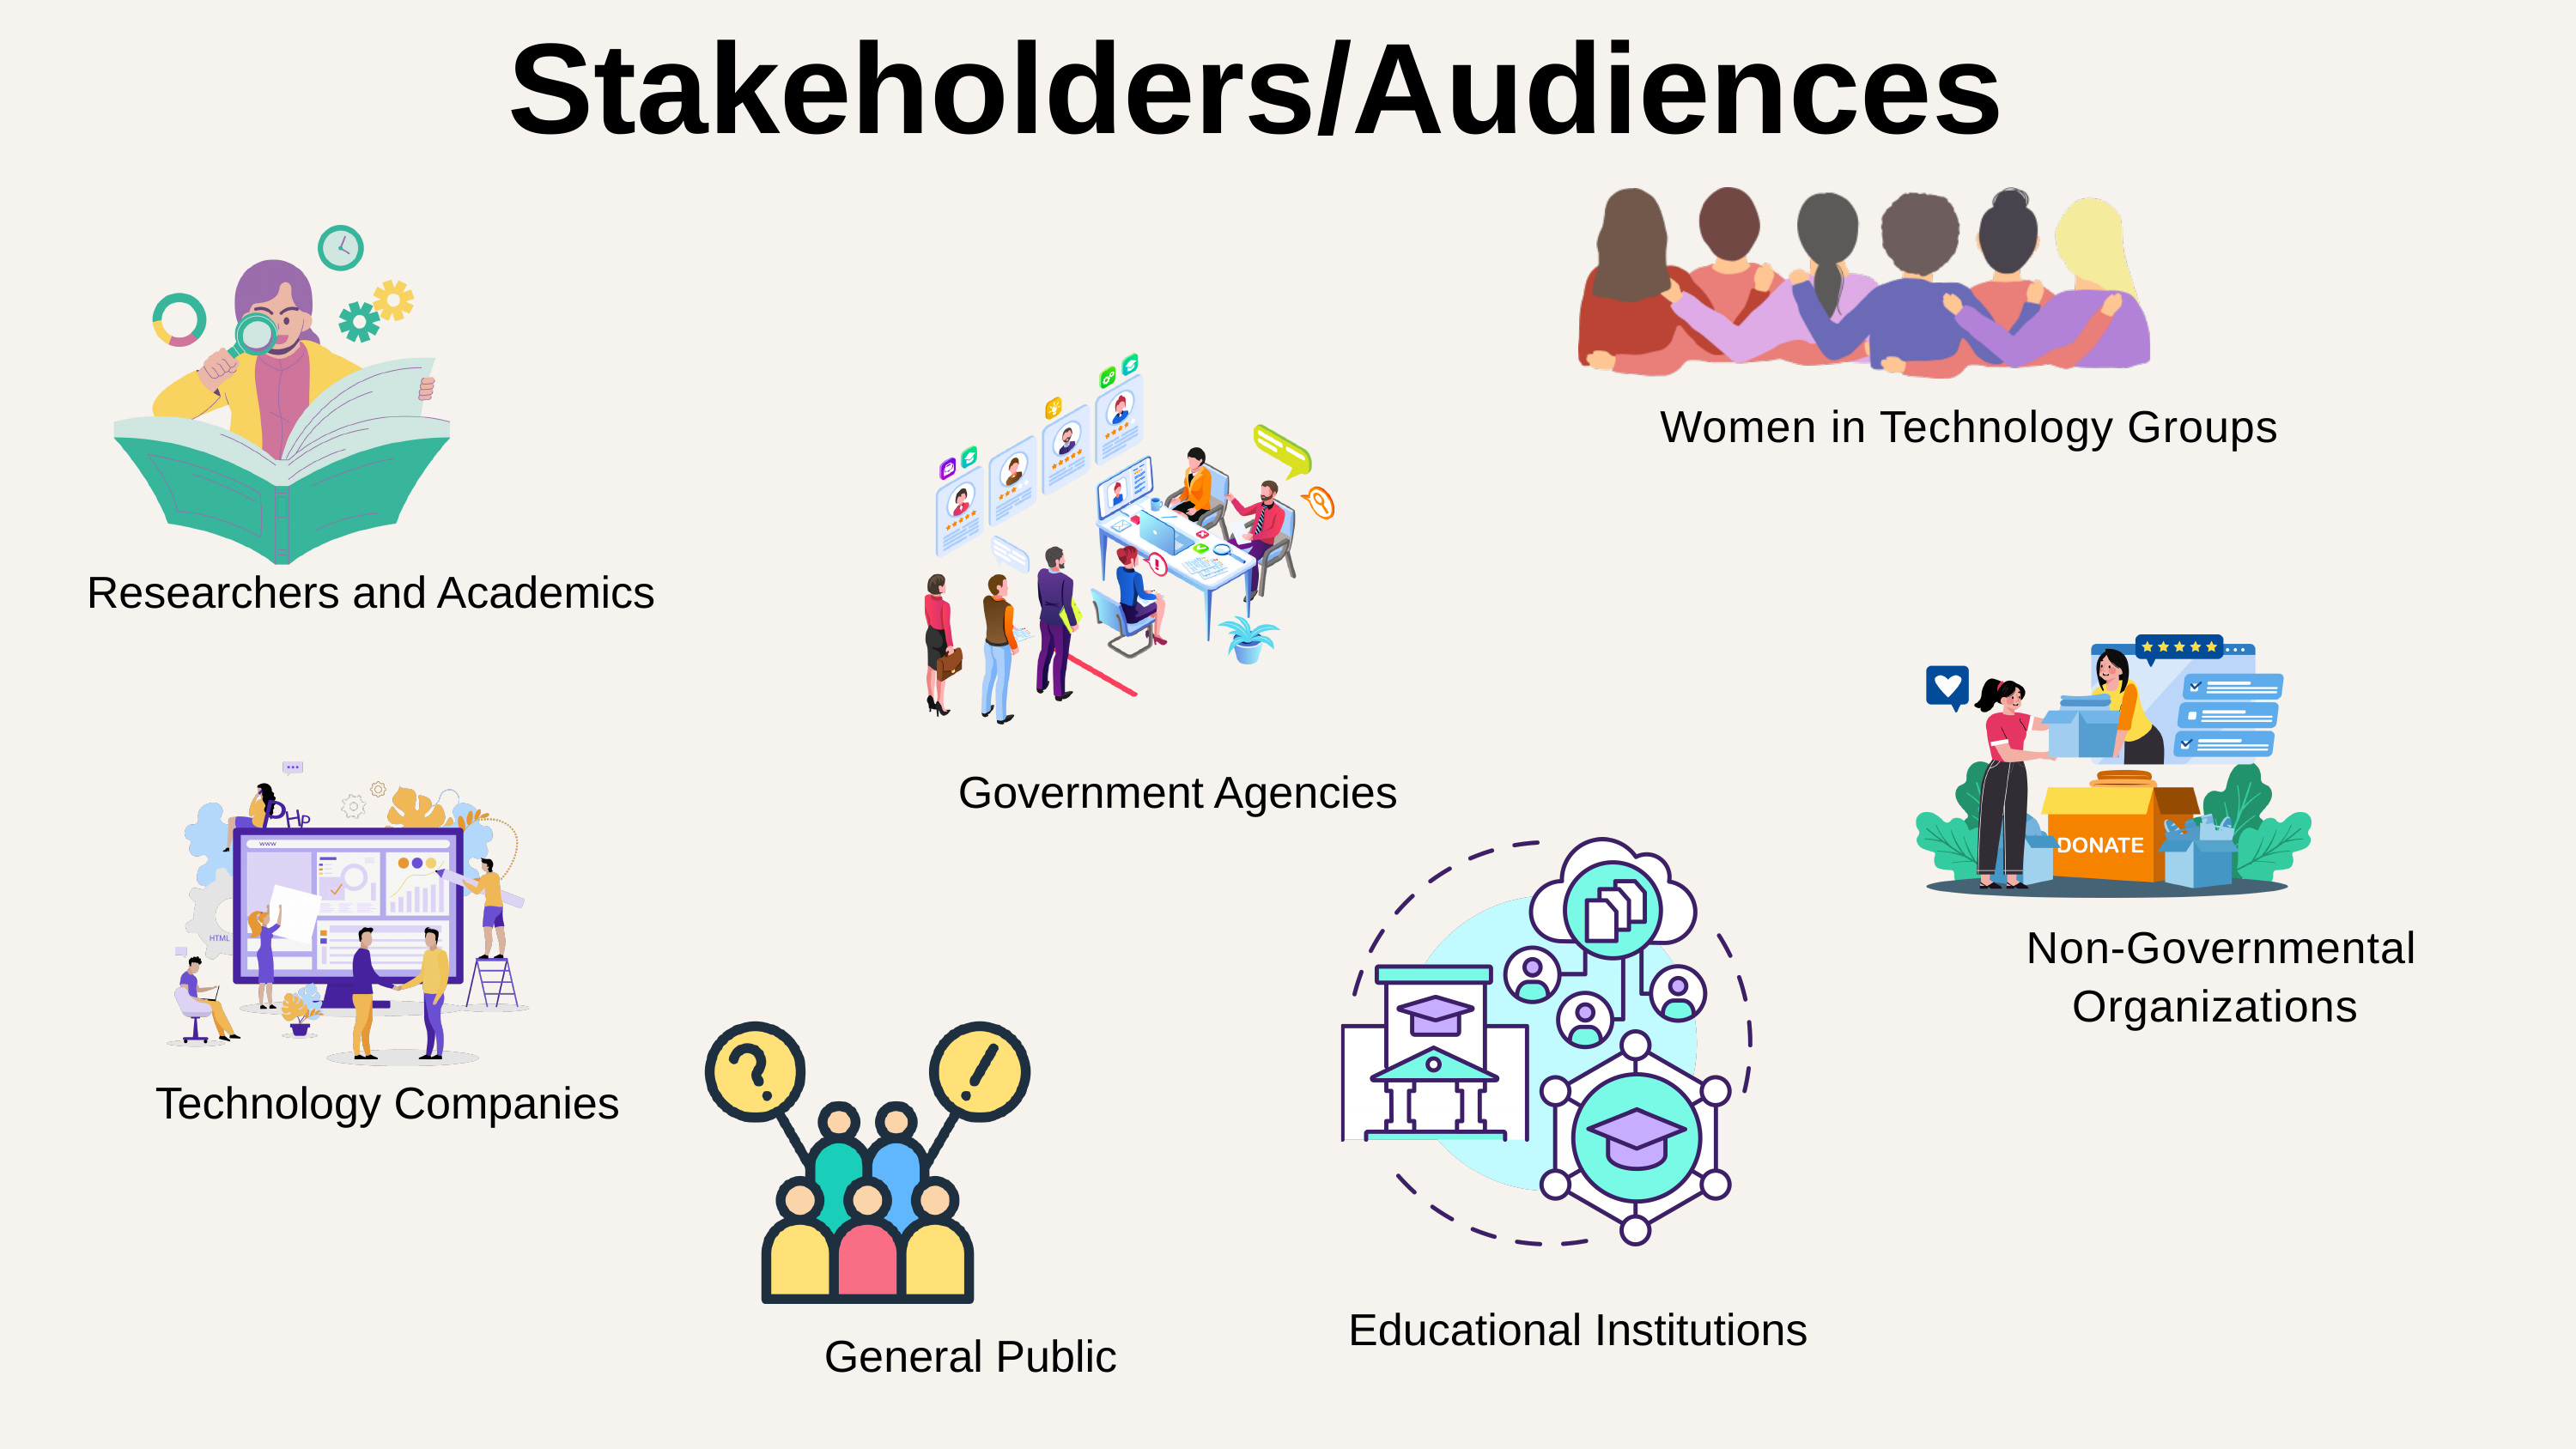

Stakeholders/Audiences

Women in Technology Groups
Researchers and Academics

Government Agencies

Non-Governmental Organizations

Technology Companies
Educational Institutions
General Public